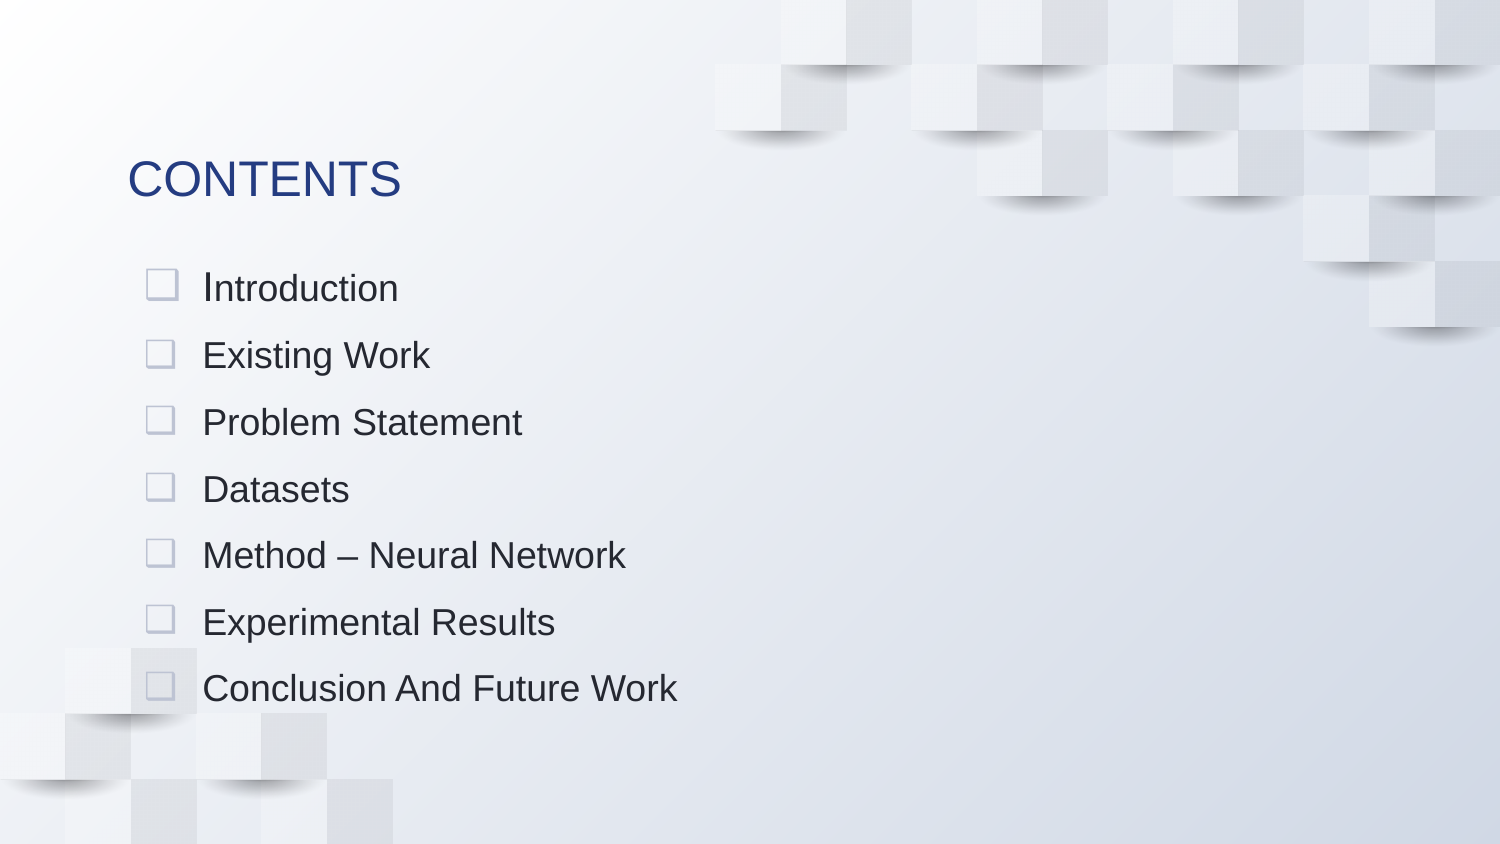

# CONTENTS
Introduction
Existing Work
Problem Statement
Datasets
Method – Neural Network
Experimental Results
Conclusion And Future Work